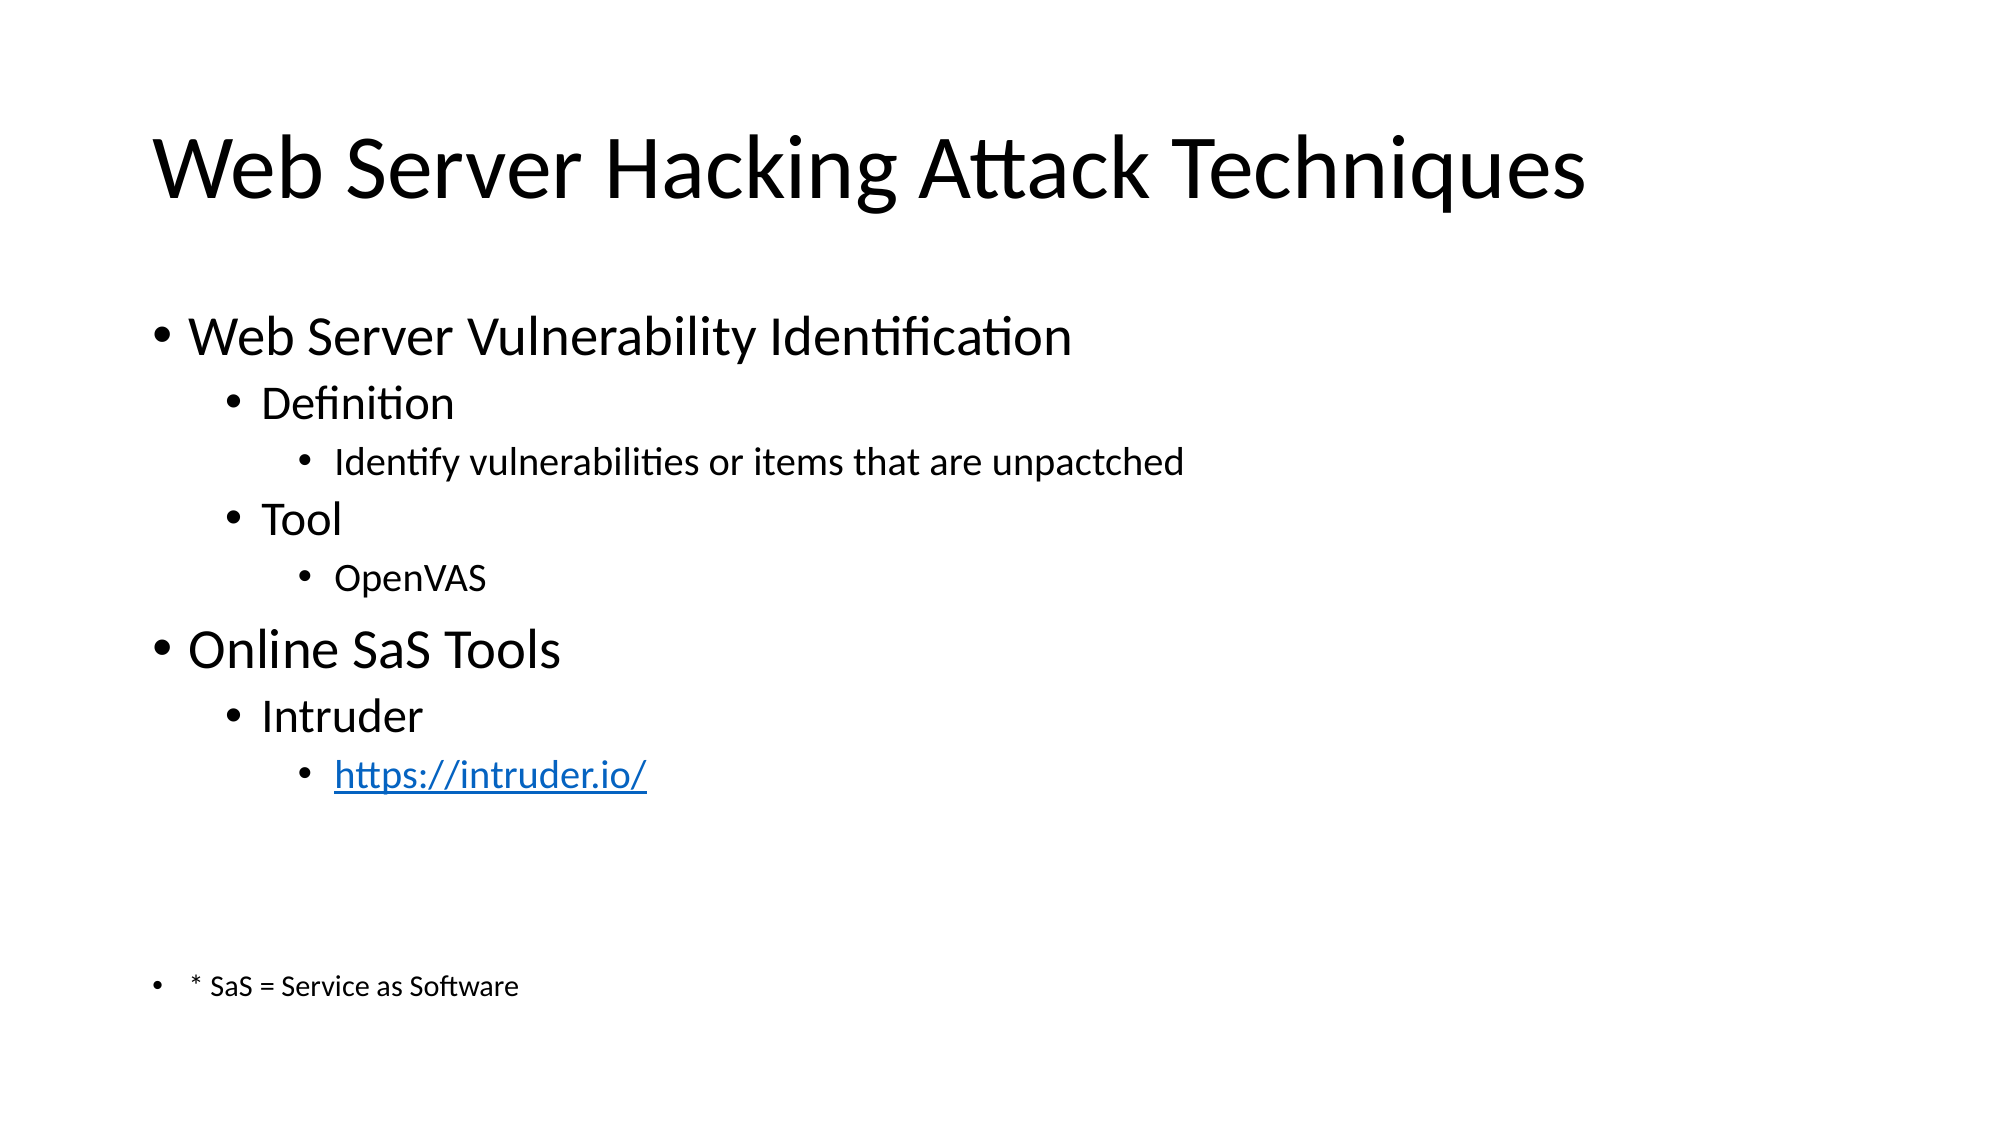

# Web Server Hacking Attack Techniques
Web Server Vulnerability Identification
Definition
Identify vulnerabilities or items that are unpactched
Tool
OpenVAS
Online SaS Tools
Intruder
https://intruder.io/

* SaS = Service as Software